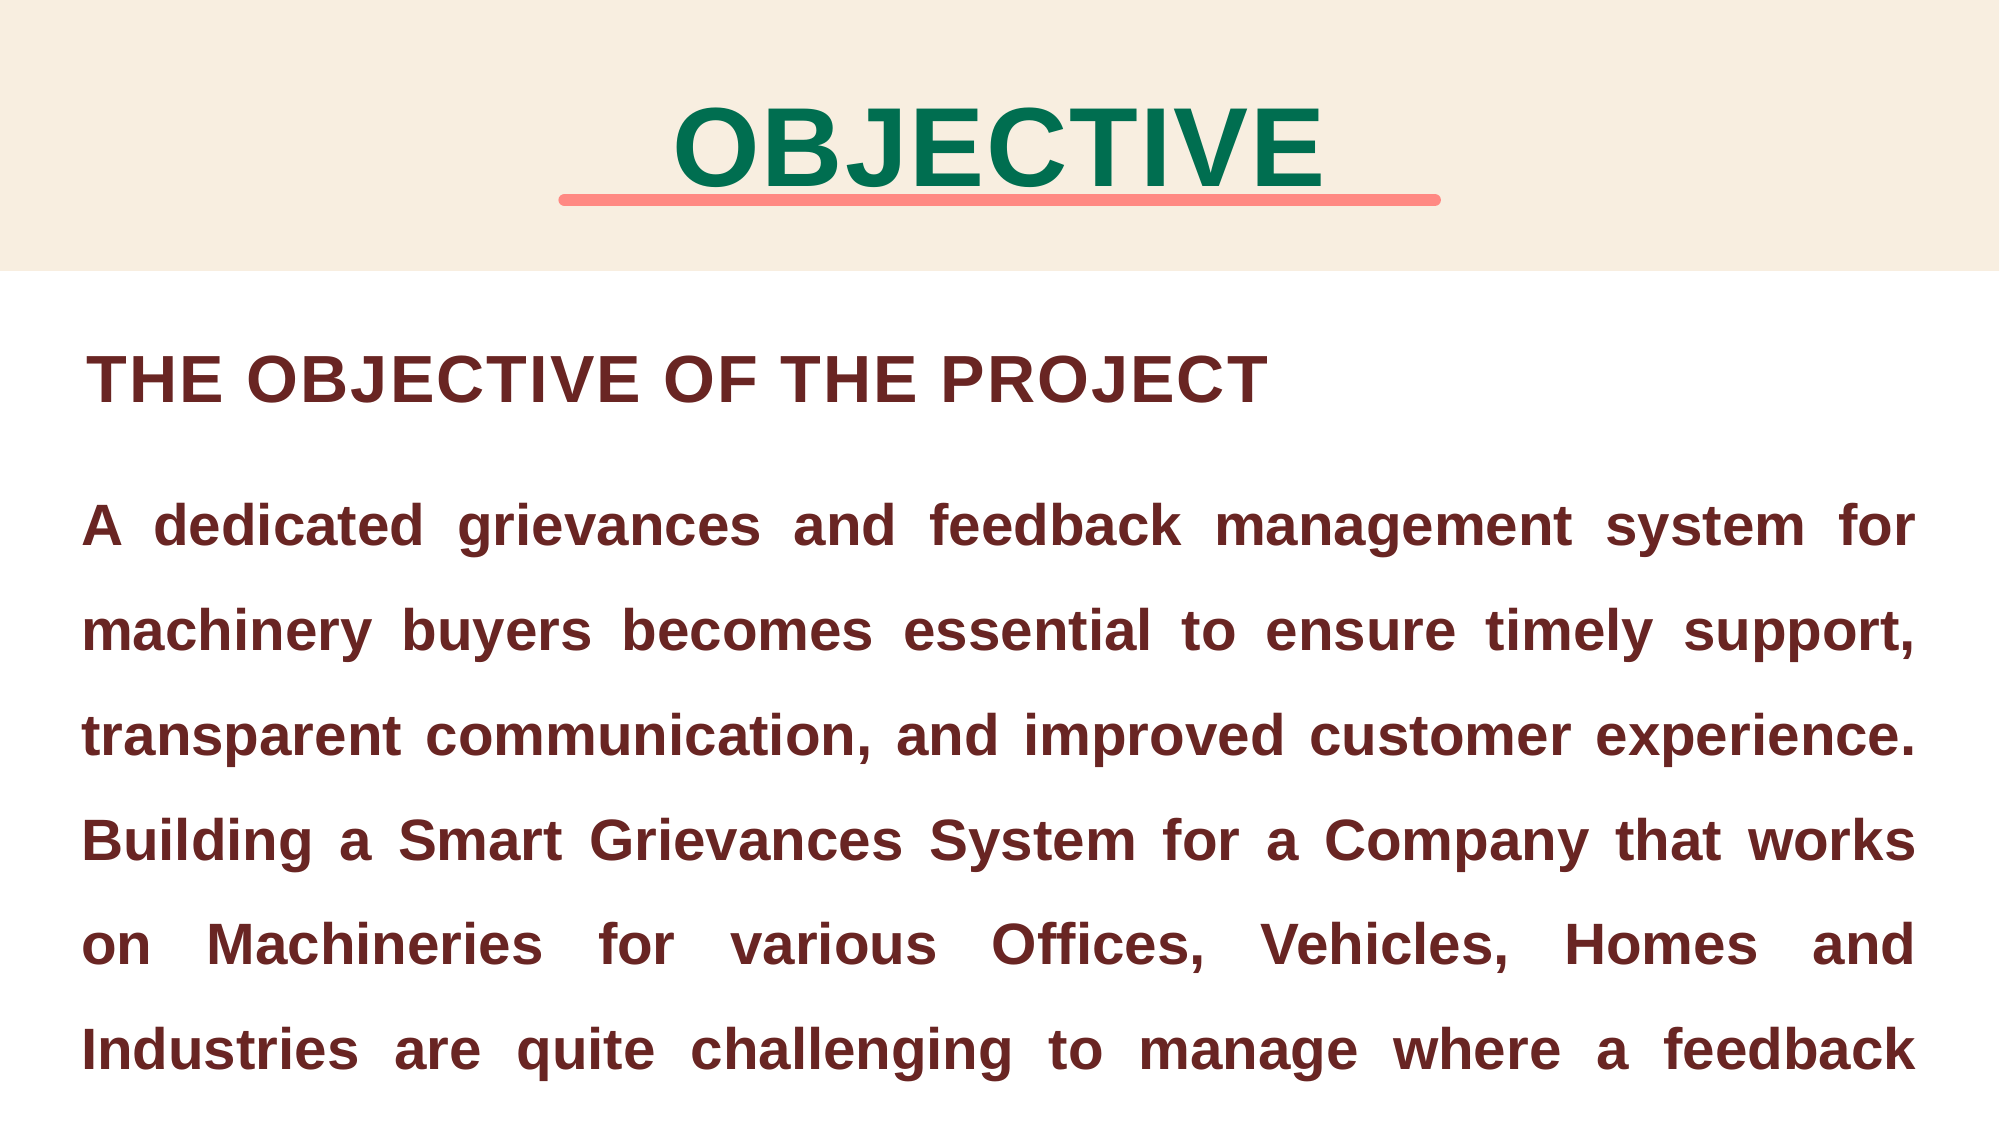

# OBJECTIVE
THE OBJECTIVE OF THE PROJECT
A dedicated grievances and feedback management system for machinery buyers becomes essential to ensure timely support, transparent communication, and improved customer experience. Building a Smart Grievances System for a Company that works on Machineries for various Offices, Vehicles, Homes and Industries are quite challenging to manage where a feedback system would help it be more organized.